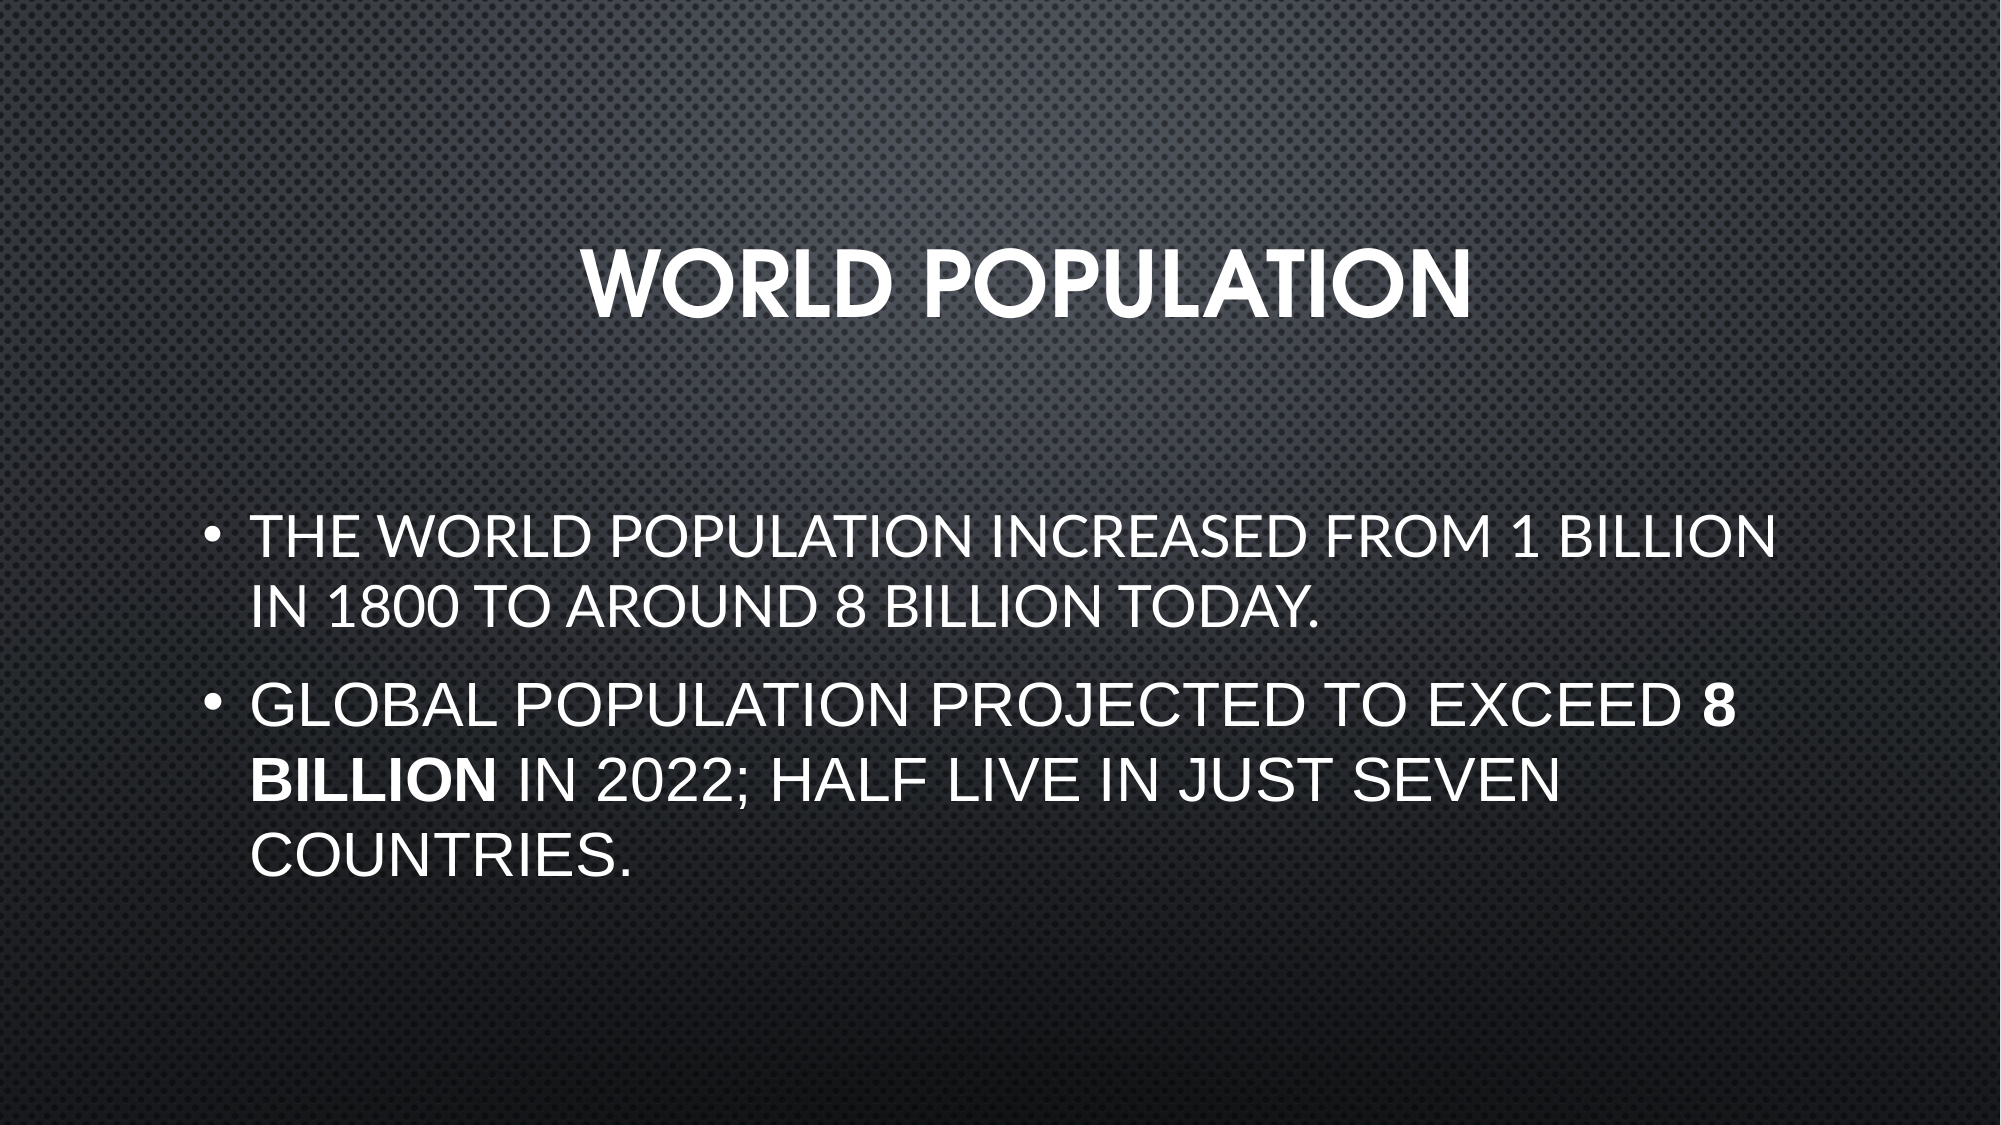

# World Population
The world population increased from 1 billion in 1800 to around 8 billion today.
Global population projected to exceed 8 billion in 2022; half live in just seven countries.